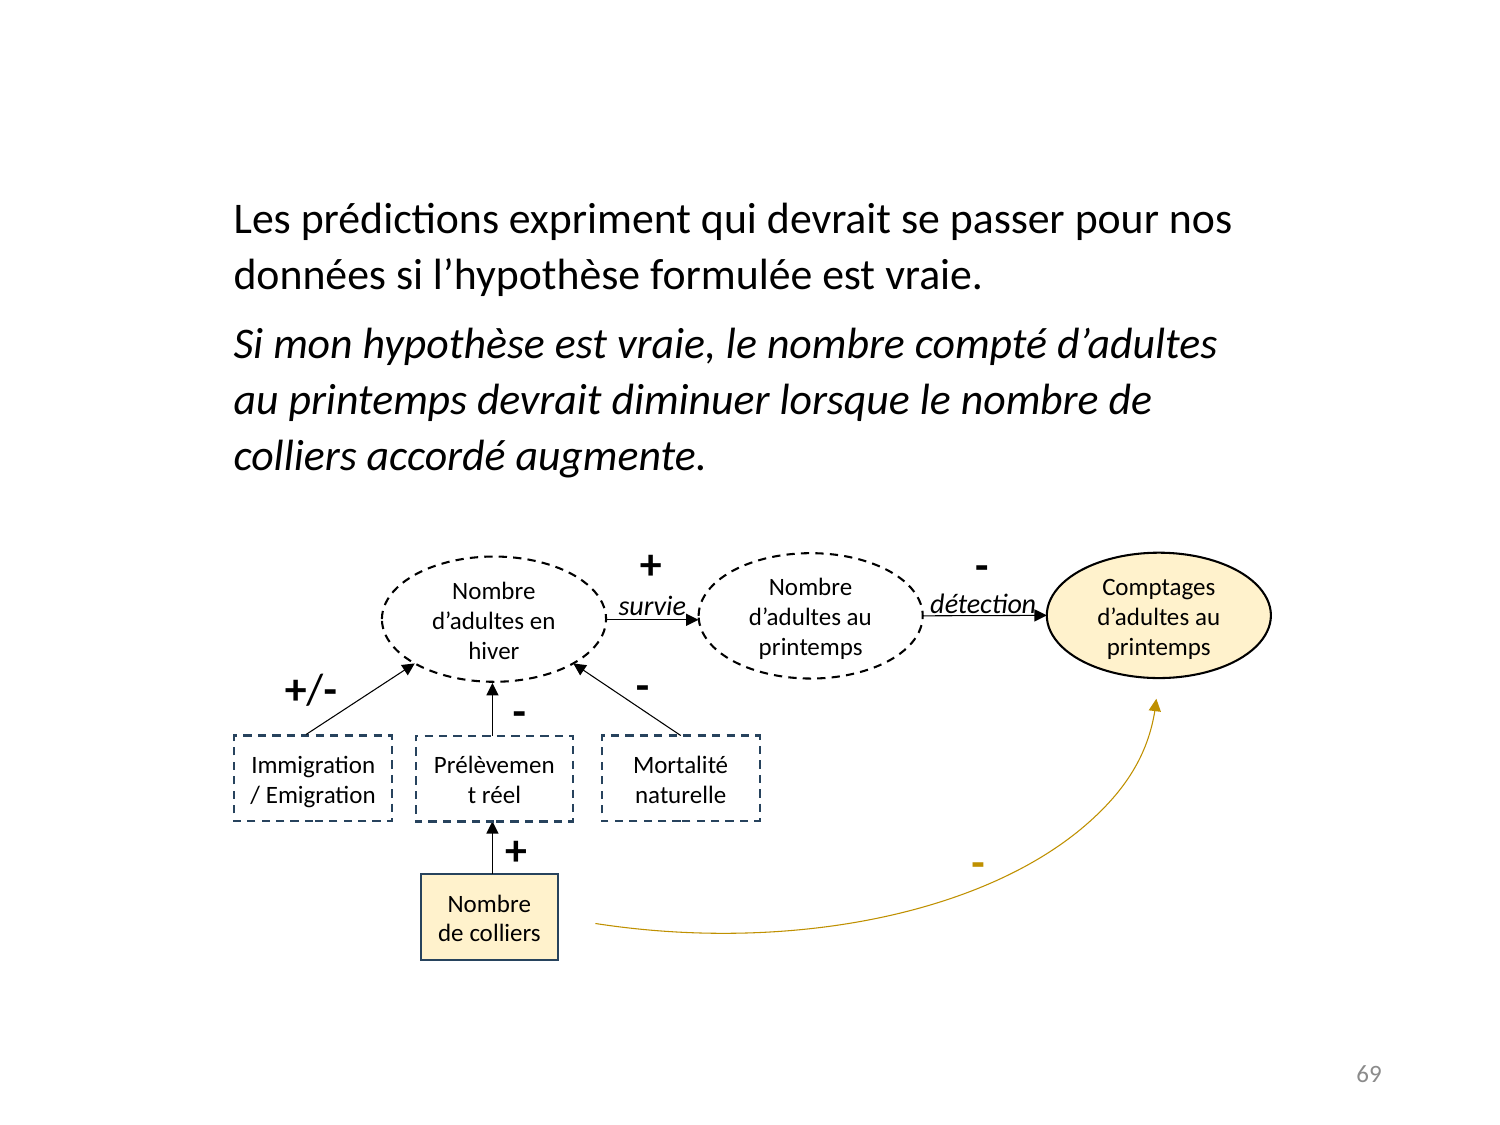

Les prédictions expriment qui devrait se passer pour nos données si l’hypothèse formulée est vraie.
Si mon hypothèse est vraie, le nombre compté d’adultes au printemps devrait diminuer lorsque le nombre de colliers accordé augmente.

+
-
Comptages d’adultes au printemps
Nombre d’adultes au printemps
Nombre d’adultes en hiver
détection
survie
-
+/-
-
Immigration / Emigration
Mortalité naturelle
Prélèvement réel
+
-
Nombre de colliers
69